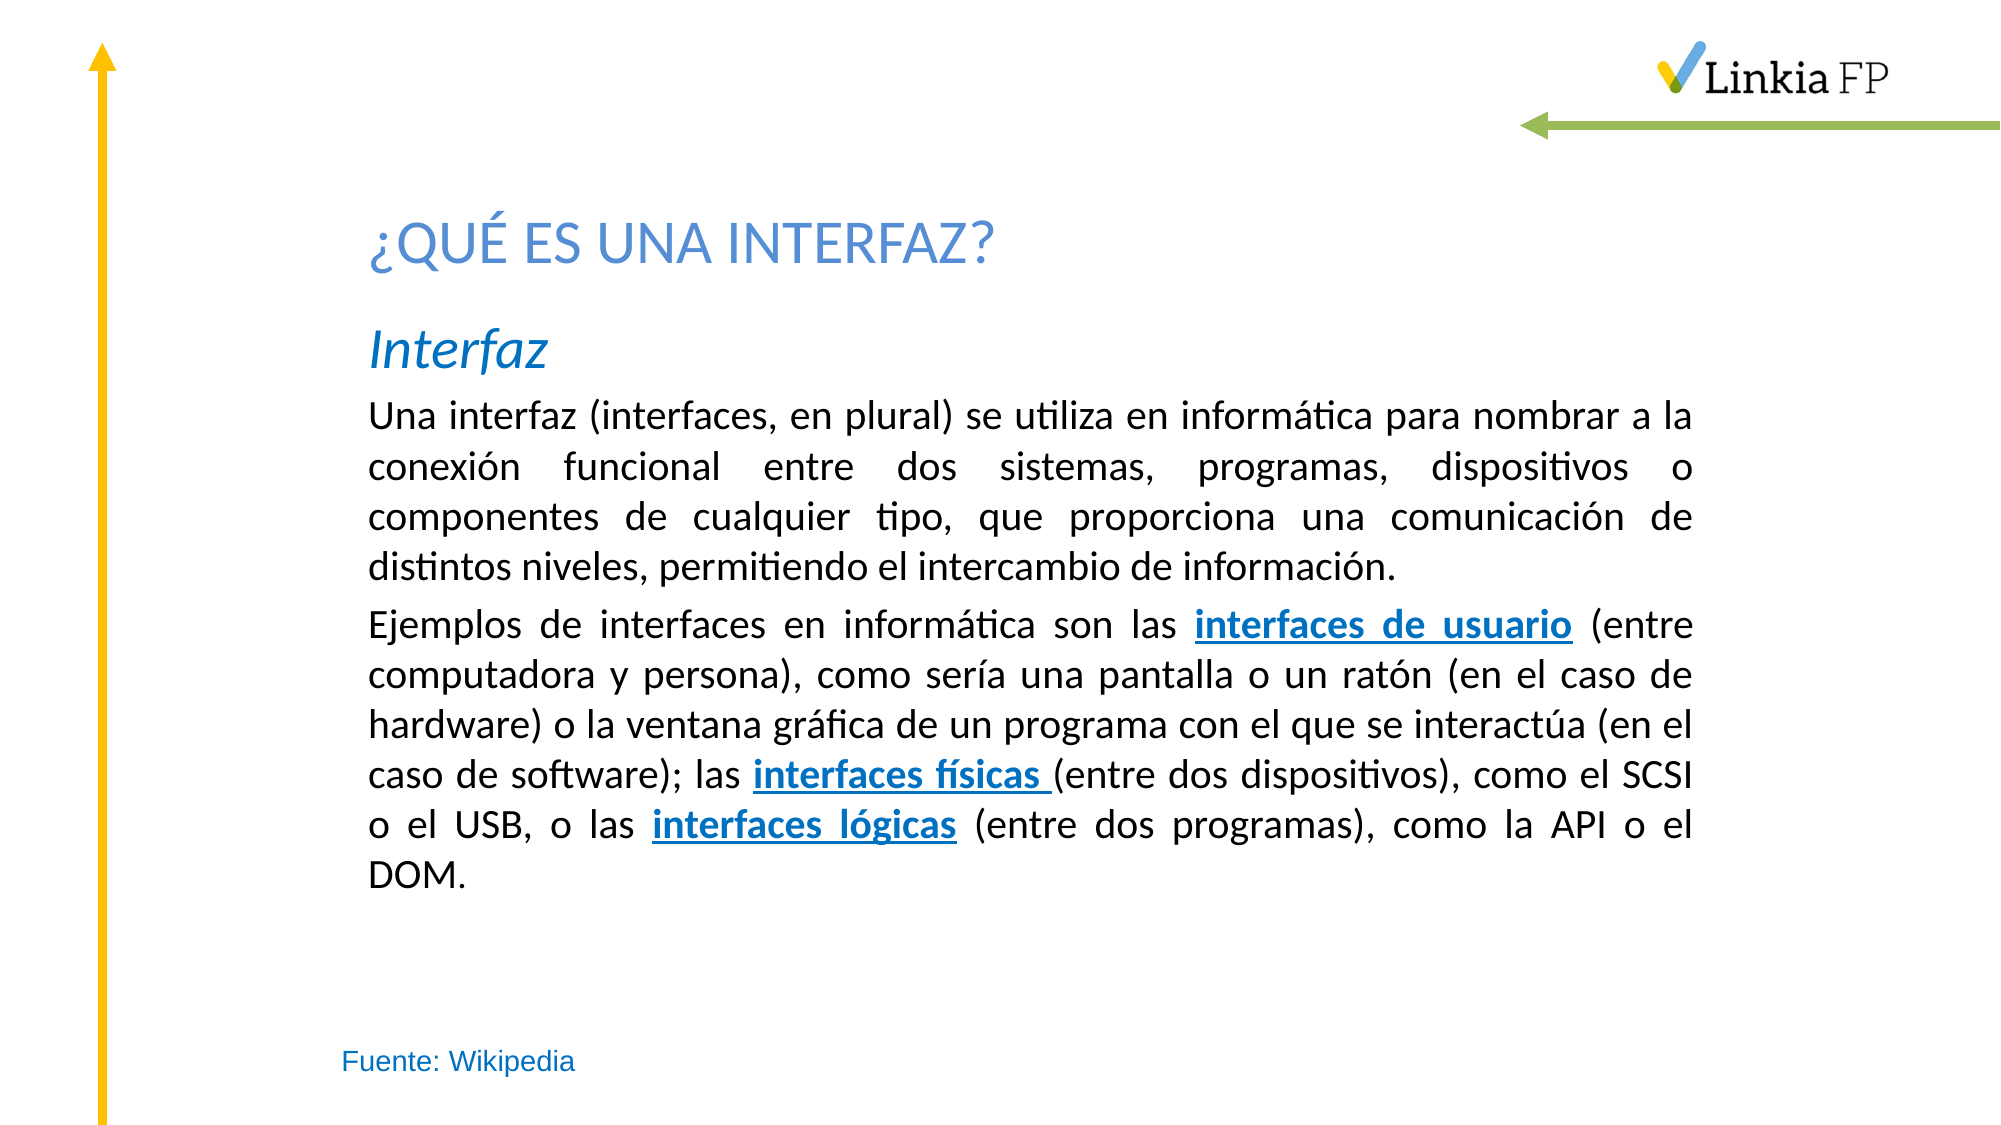

# ¿QUÉ ES UNA INTERFAZ?
Interfaz
Una interfaz (interfaces, en plural) se utiliza en informática para nombrar a la conexión funcional entre dos sistemas, programas, dispositivos o componentes de cualquier tipo, que proporciona una comunicación de distintos niveles, permitiendo el intercambio de información.
Ejemplos de interfaces en informática son las interfaces de usuario (entre computadora y persona), como sería una pantalla o un ratón (en el caso de hardware) o la ventana gráfica de un programa con el que se interactúa (en el caso de software); las interfaces físicas (entre dos dispositivos), como el SCSI o el USB, o las interfaces lógicas (entre dos programas), como la API o el DOM.
Fuente: Wikipedia